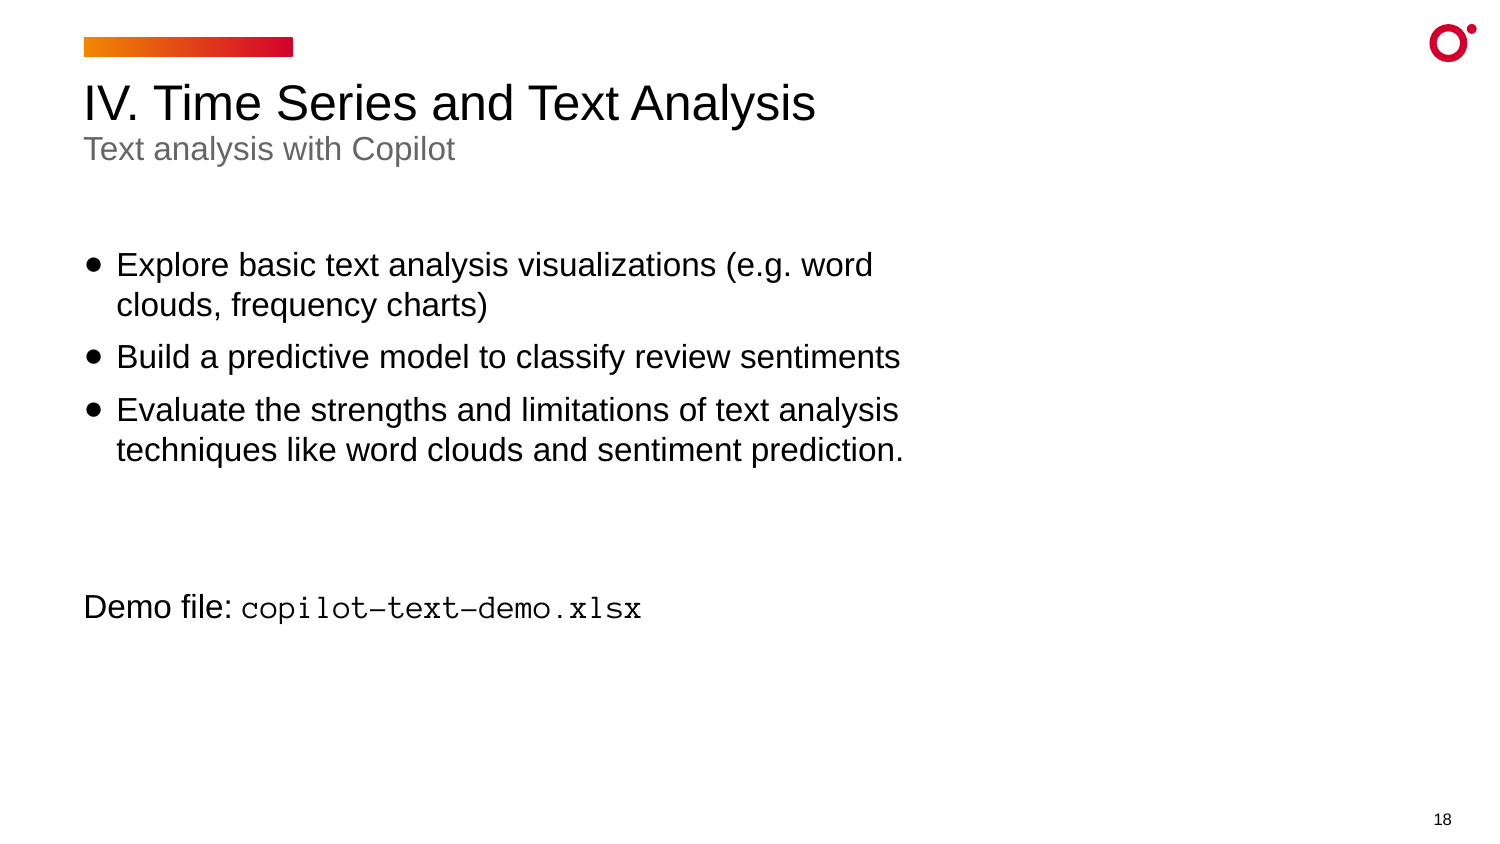

# IV. Time Series and Text Analysis
Text analysis with Copilot
Explore basic text analysis visualizations (e.g. word clouds, frequency charts)
Build a predictive model to classify review sentiments
Evaluate the strengths and limitations of text analysis techniques like word clouds and sentiment prediction.

Demo file: copilot-text-demo.xlsx
18